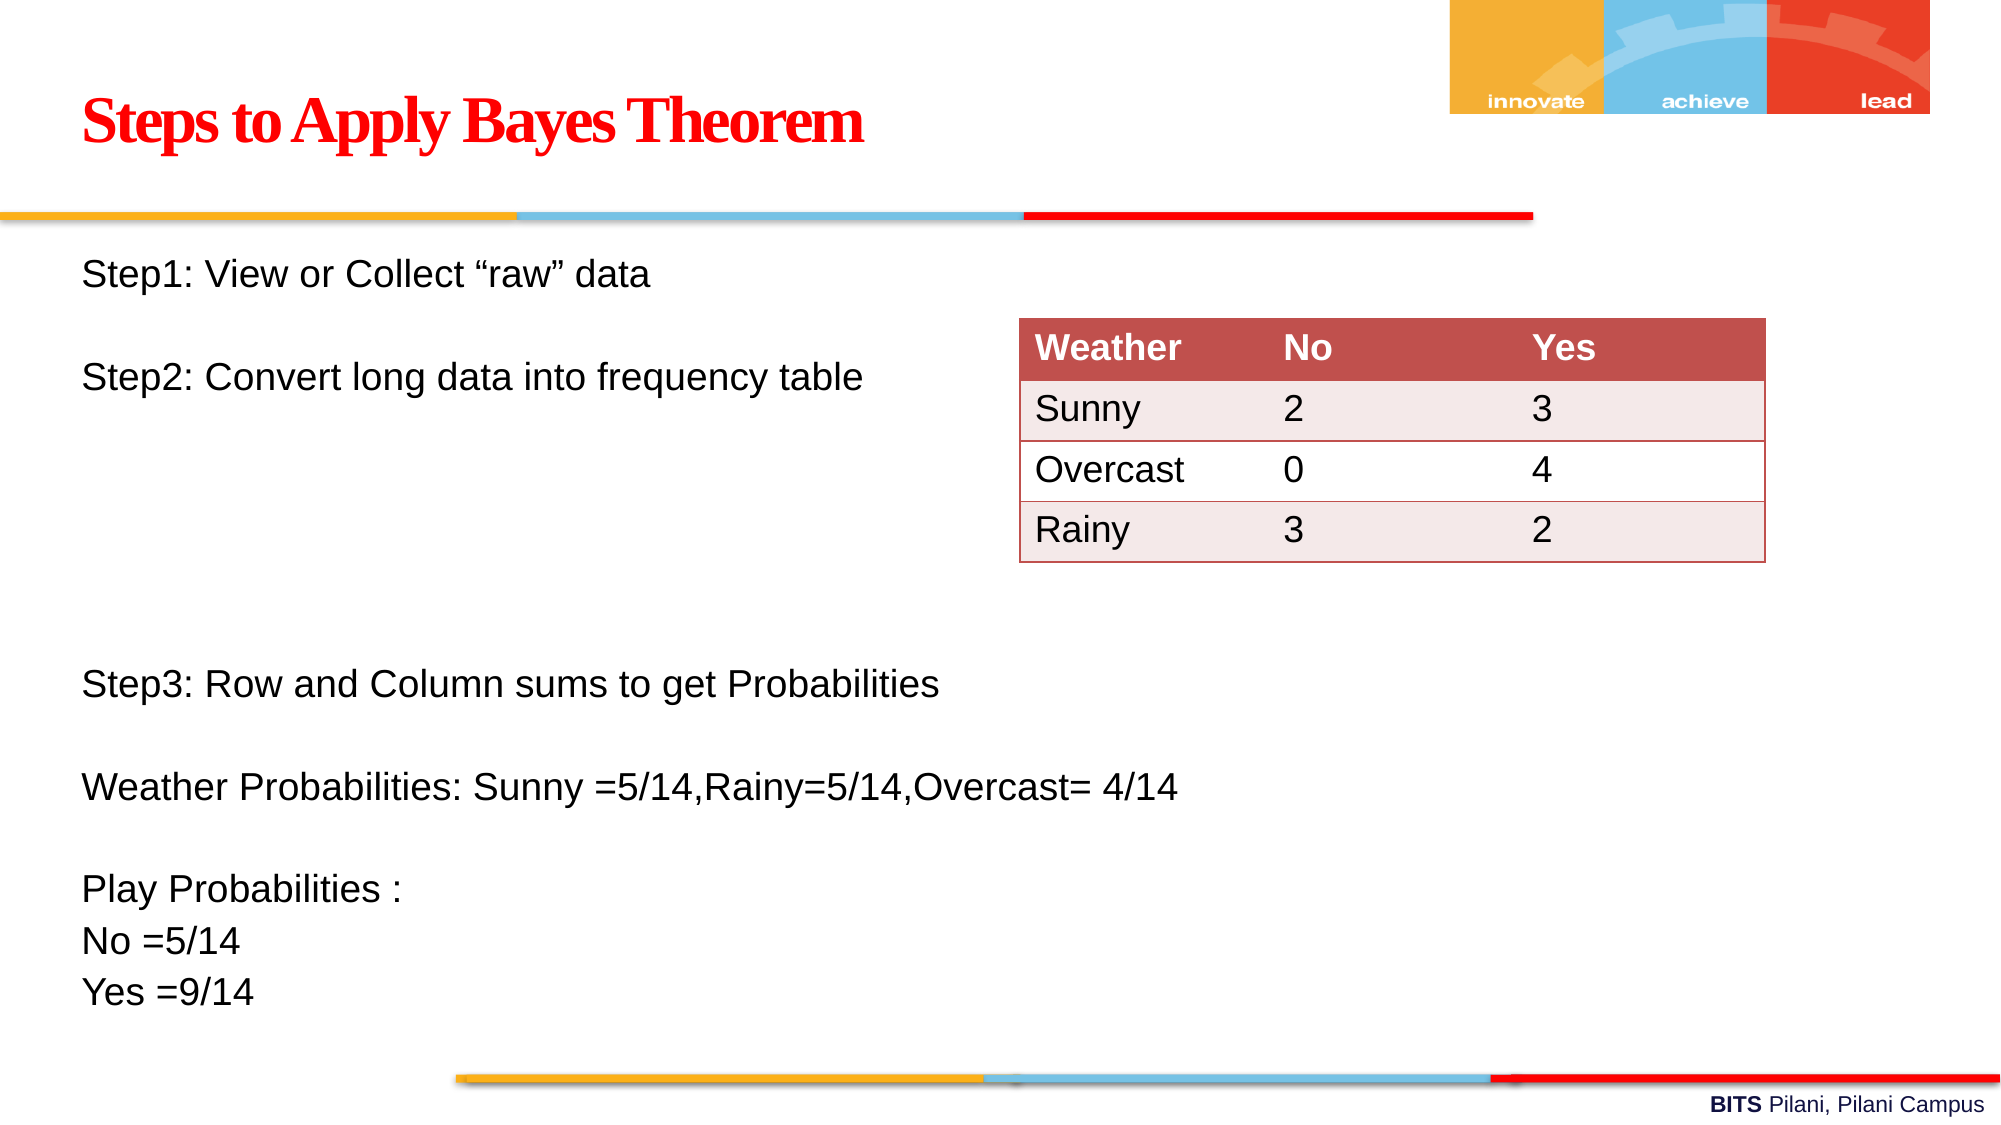

Steps to Apply Bayes Theorem
Step1: View or Collect “raw” data

Step2: Convert long data into frequency table

Step3: Row and Column sums to get Probabilities

Weather Probabilities: Sunny =5/14,Rainy=5/14,Overcast= 4/14

Play Probabilities :
No =5/14
Yes =9/14
| Weather | No | Yes |
| --- | --- | --- |
| Sunny | 2 | 3 |
| Overcast | 0 | 4 |
| Rainy | 3 | 2 |